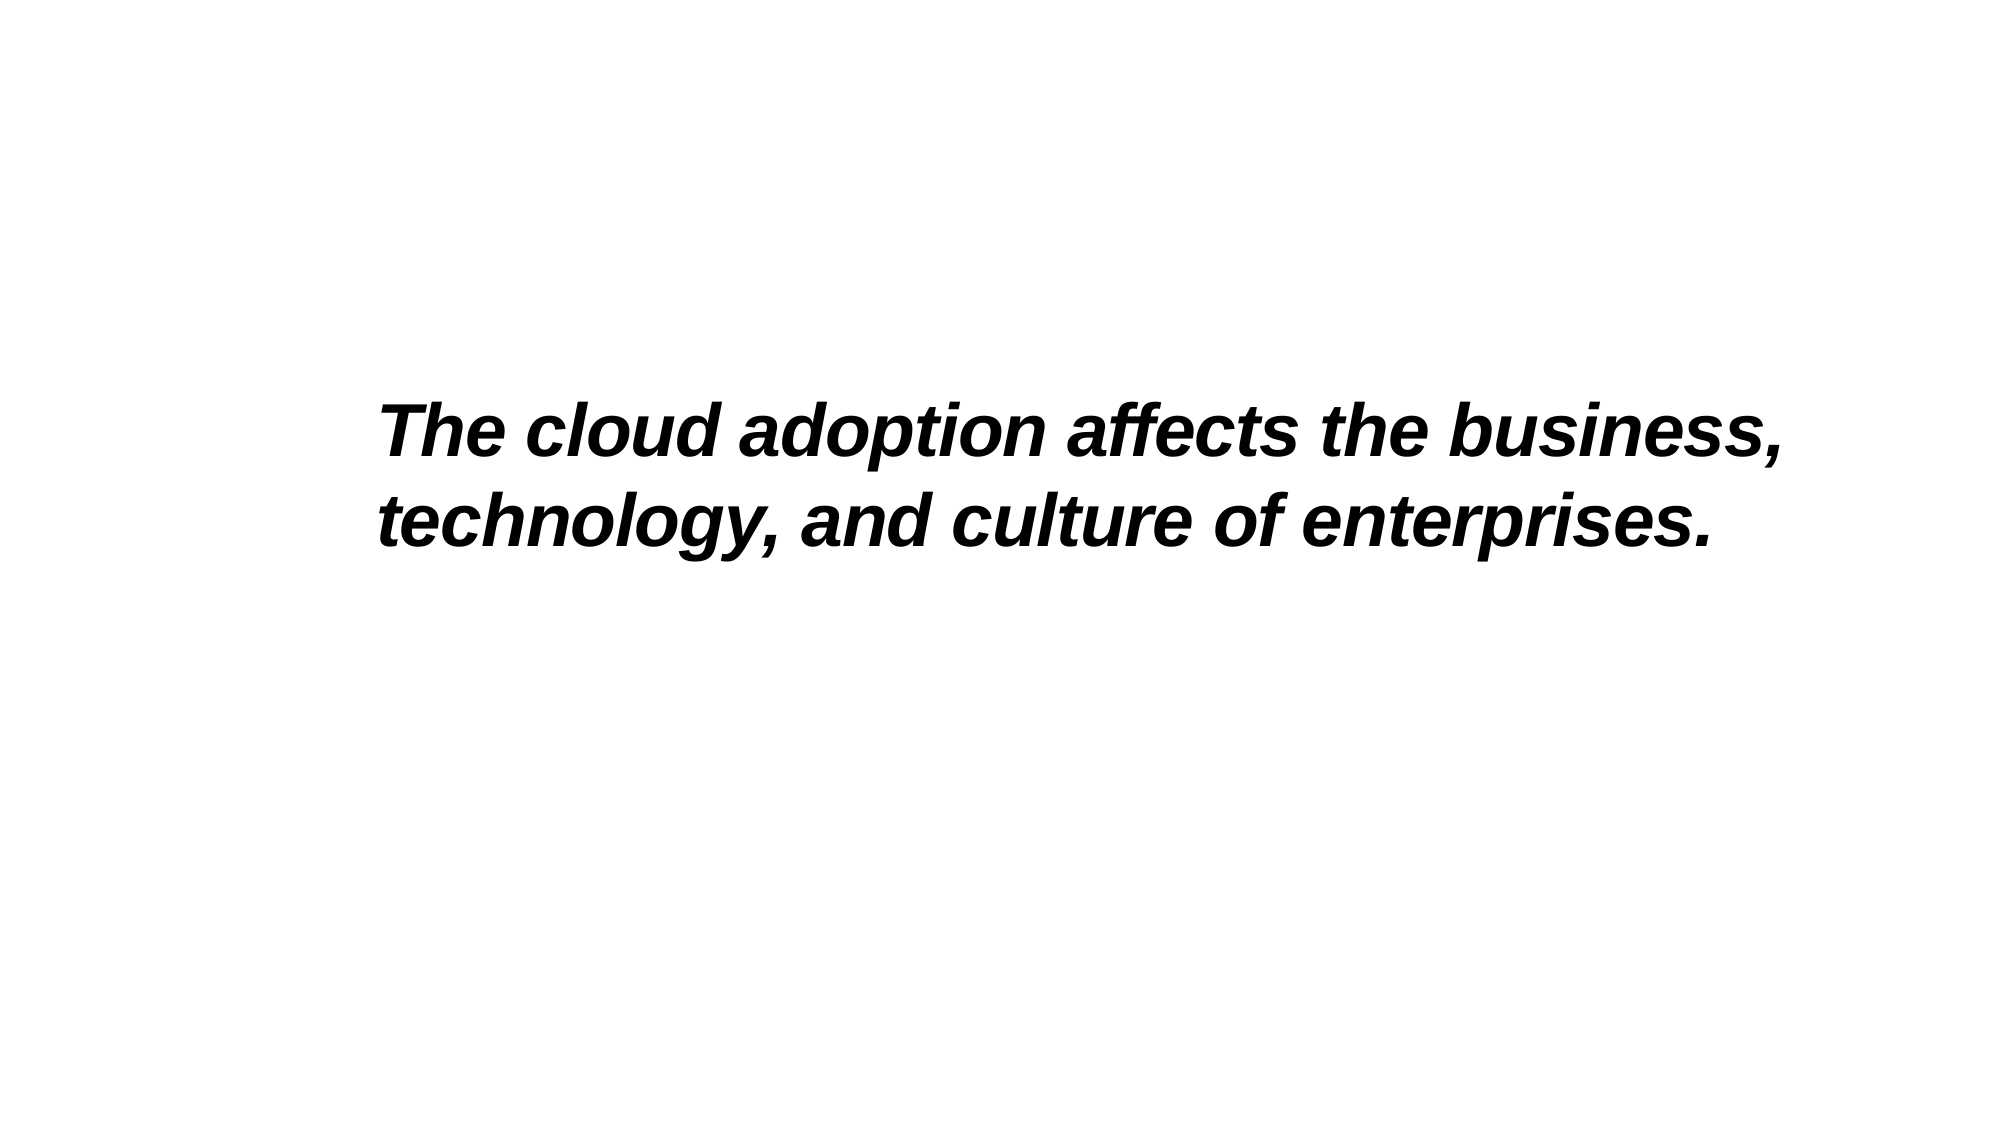

# The cloud adoption affects the business, technology, and culture of enterprises.